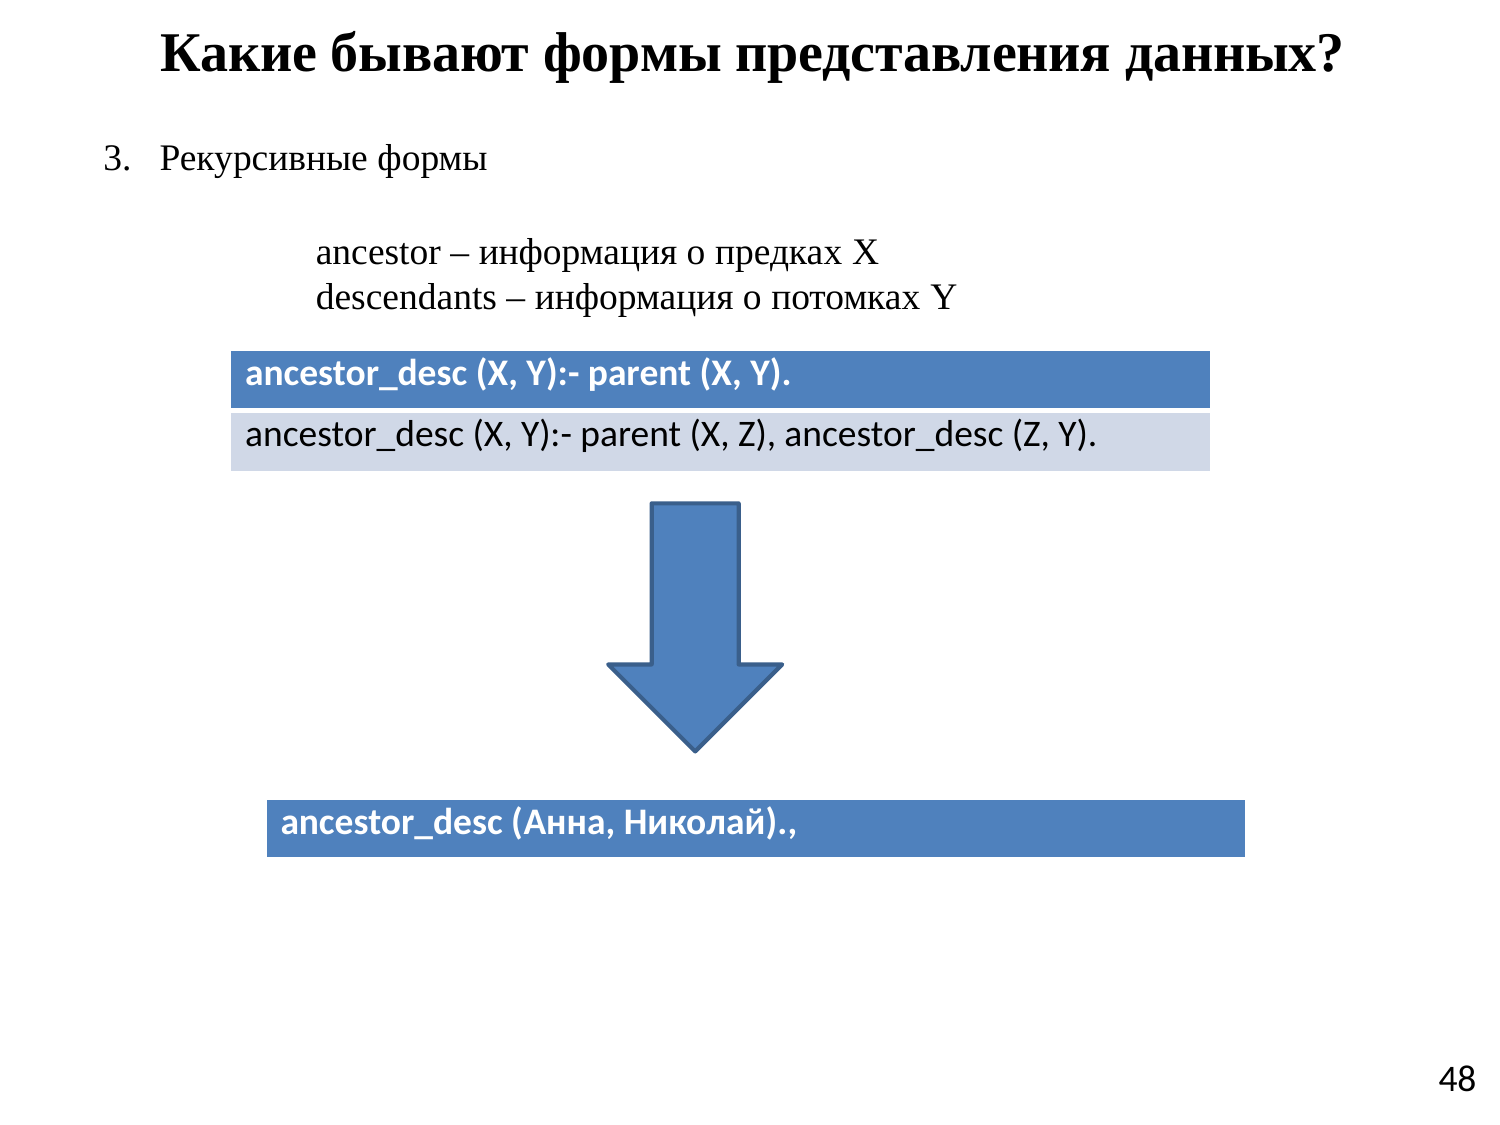

# Какие бывают формы представления данных?
Рекурсивные формы
ancestor – информация о предках X
descendants – информация о потомках Y
| ancestor\_desc (X, Y):- parent (X, Y). |
| --- |
| ancestor\_desc (X, Y):- parent (X, Z), ancestor\_desc (Z, Y). |

| ancestor\_desc (Анна, Николай)., |
| --- |
48